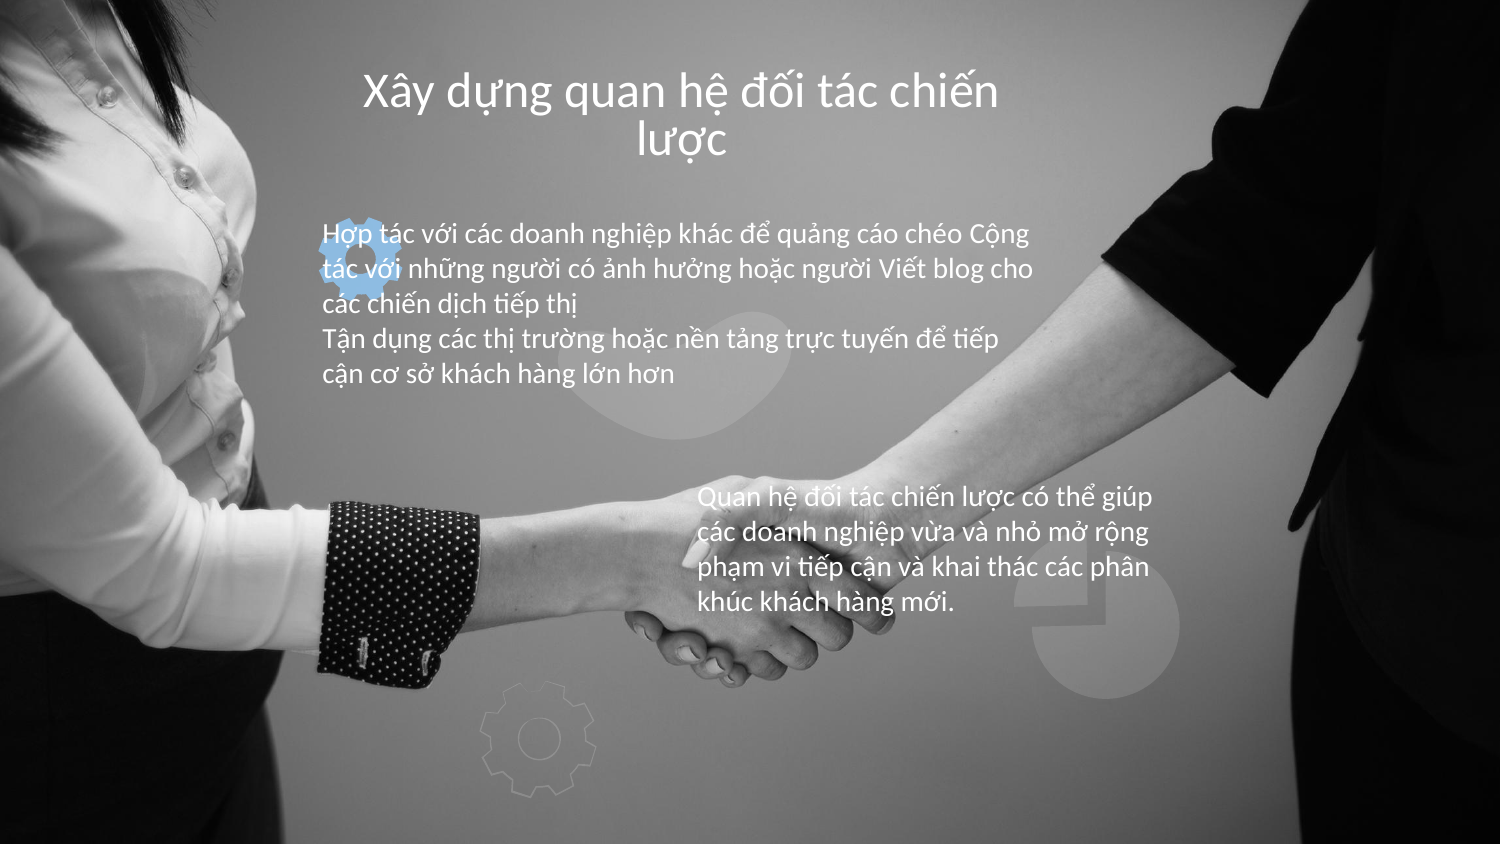

# Xây dựng quan hệ đối tác chiến lược
Hợp tác với các doanh nghiệp khác để quảng cáo chéo Cộng tác với những người có ảnh hưởng hoặc người Viết blog cho các chiến dịch tiếp thị
Tận dụng các thị trường hoặc nền tảng trực tuyến để tiếp cận cơ sở khách hàng lớn hơn
Quan hệ đối tác chiến lược có thể giúp các doanh nghiệp vừa và nhỏ mở rộng phạm vi tiếp cận và khai thác các phân khúc khách hàng mới.